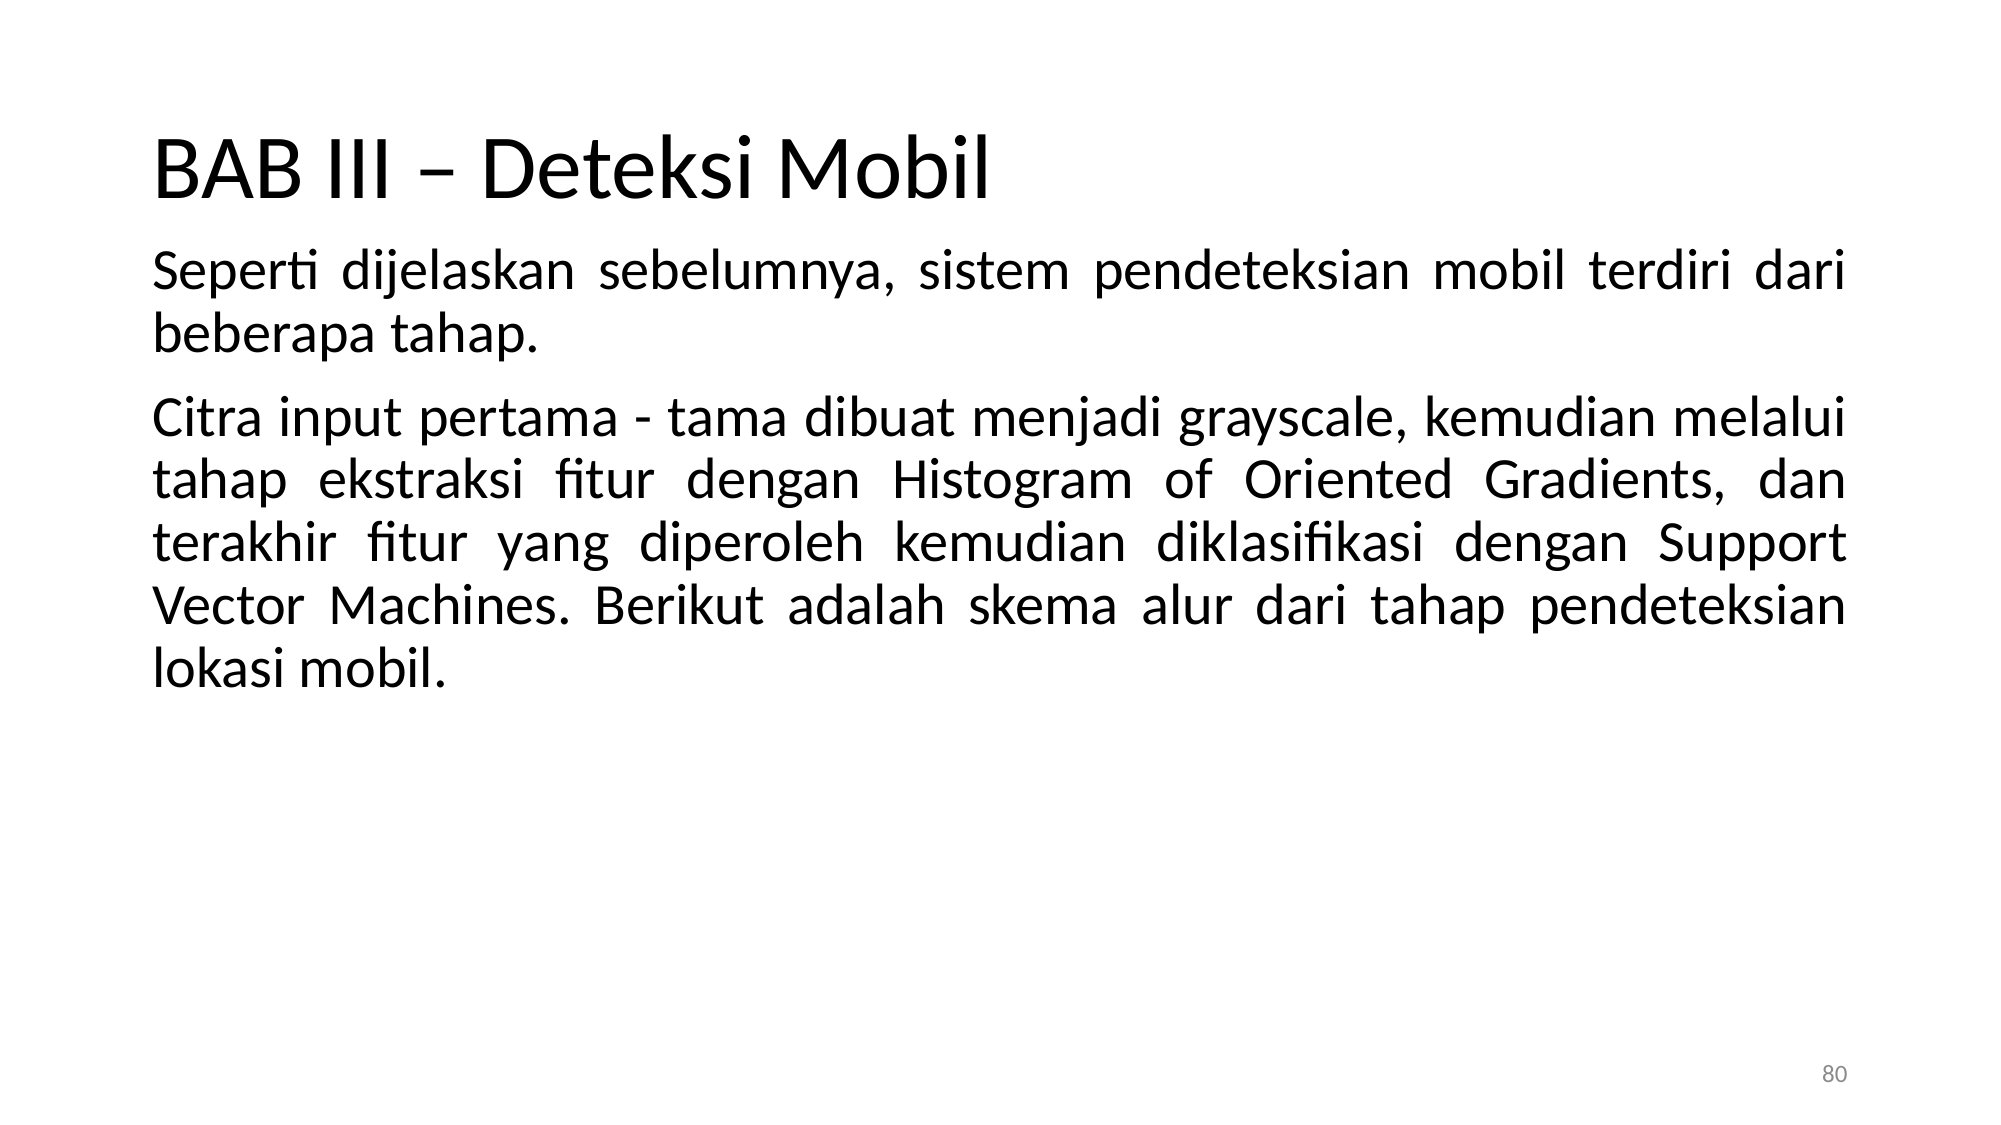

BAB III – Deteksi Mobil
Seperti dijelaskan sebelumnya, sistem pendeteksian mobil terdiri dari beberapa tahap.
Citra input pertama - tama dibuat menjadi grayscale, kemudian melalui tahap ekstraksi fitur dengan Histogram of Oriented Gradients, dan terakhir fitur yang diperoleh kemudian diklasifikasi dengan Support Vector Machines. Berikut adalah skema alur dari tahap pendeteksian lokasi mobil.
80